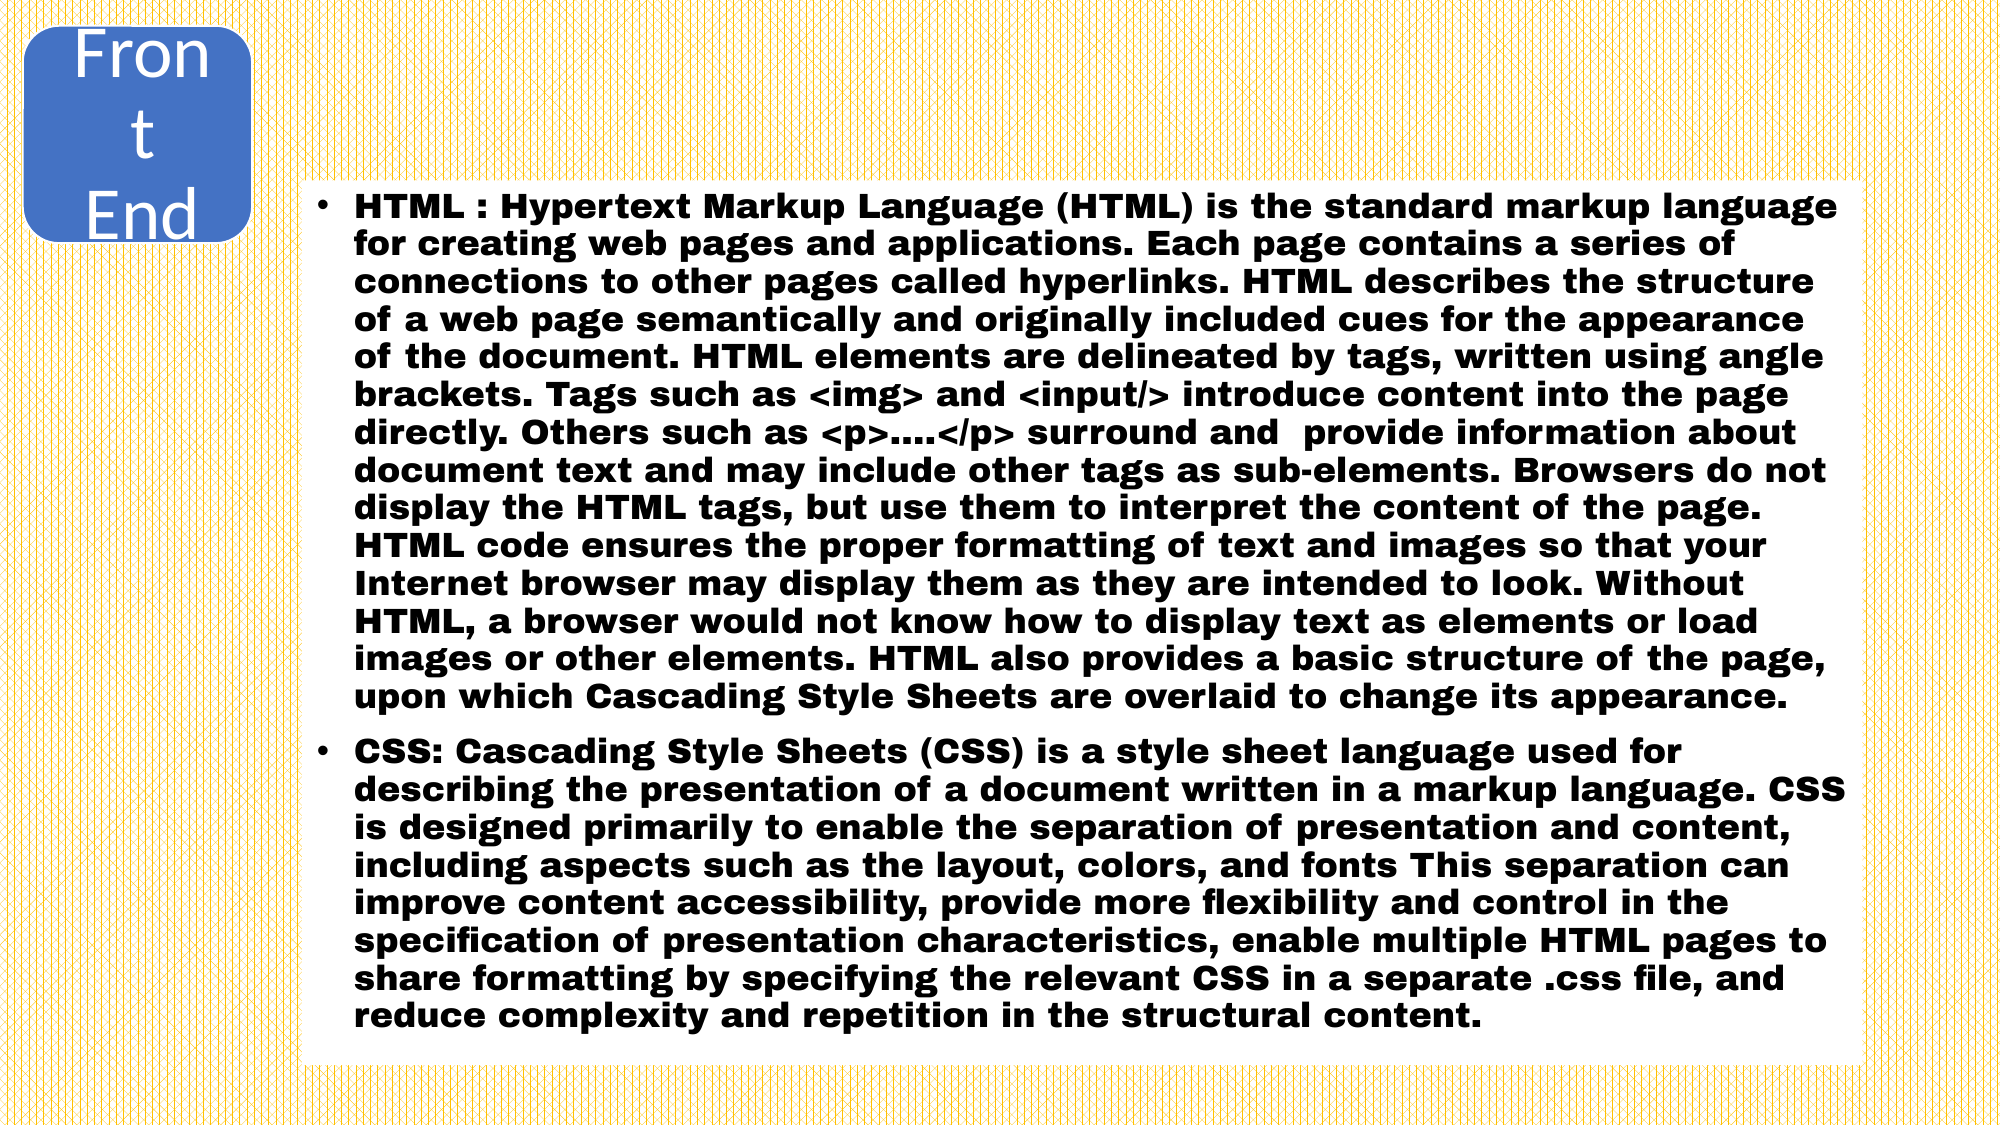

Front End
HTML : Hypertext Markup Language (HTML) is the standard markup language for creating web pages and applications. Each page contains a series of connections to other pages called hyperlinks. HTML describes the structure of a web page semantically and originally included cues for the appearance of the document. HTML elements are delineated by tags, written using angle brackets. Tags such as <img> and <input/> introduce content into the page directly. Others such as <p>….</p> surround and  provide information about document text and may include other tags as sub-elements. Browsers do not display the HTML tags, but use them to interpret the content of the page. HTML code ensures the proper formatting of text and images so that your Internet browser may display them as they are intended to look. Without HTML, a browser would not know how to display text as elements or load images or other elements. HTML also provides a basic structure of the page, upon which Cascading Style Sheets are overlaid to change its appearance.
CSS: Cascading Style Sheets (CSS) is a style sheet language used for describing the presentation of a document written in a markup language. CSS is designed primarily to enable the separation of presentation and content, including aspects such as the layout, colors, and fonts This separation can improve content accessibility, provide more flexibility and control in the specification of presentation characteristics, enable multiple HTML pages to share formatting by specifying the relevant CSS in a separate .css file, and reduce complexity and repetition in the structural content.